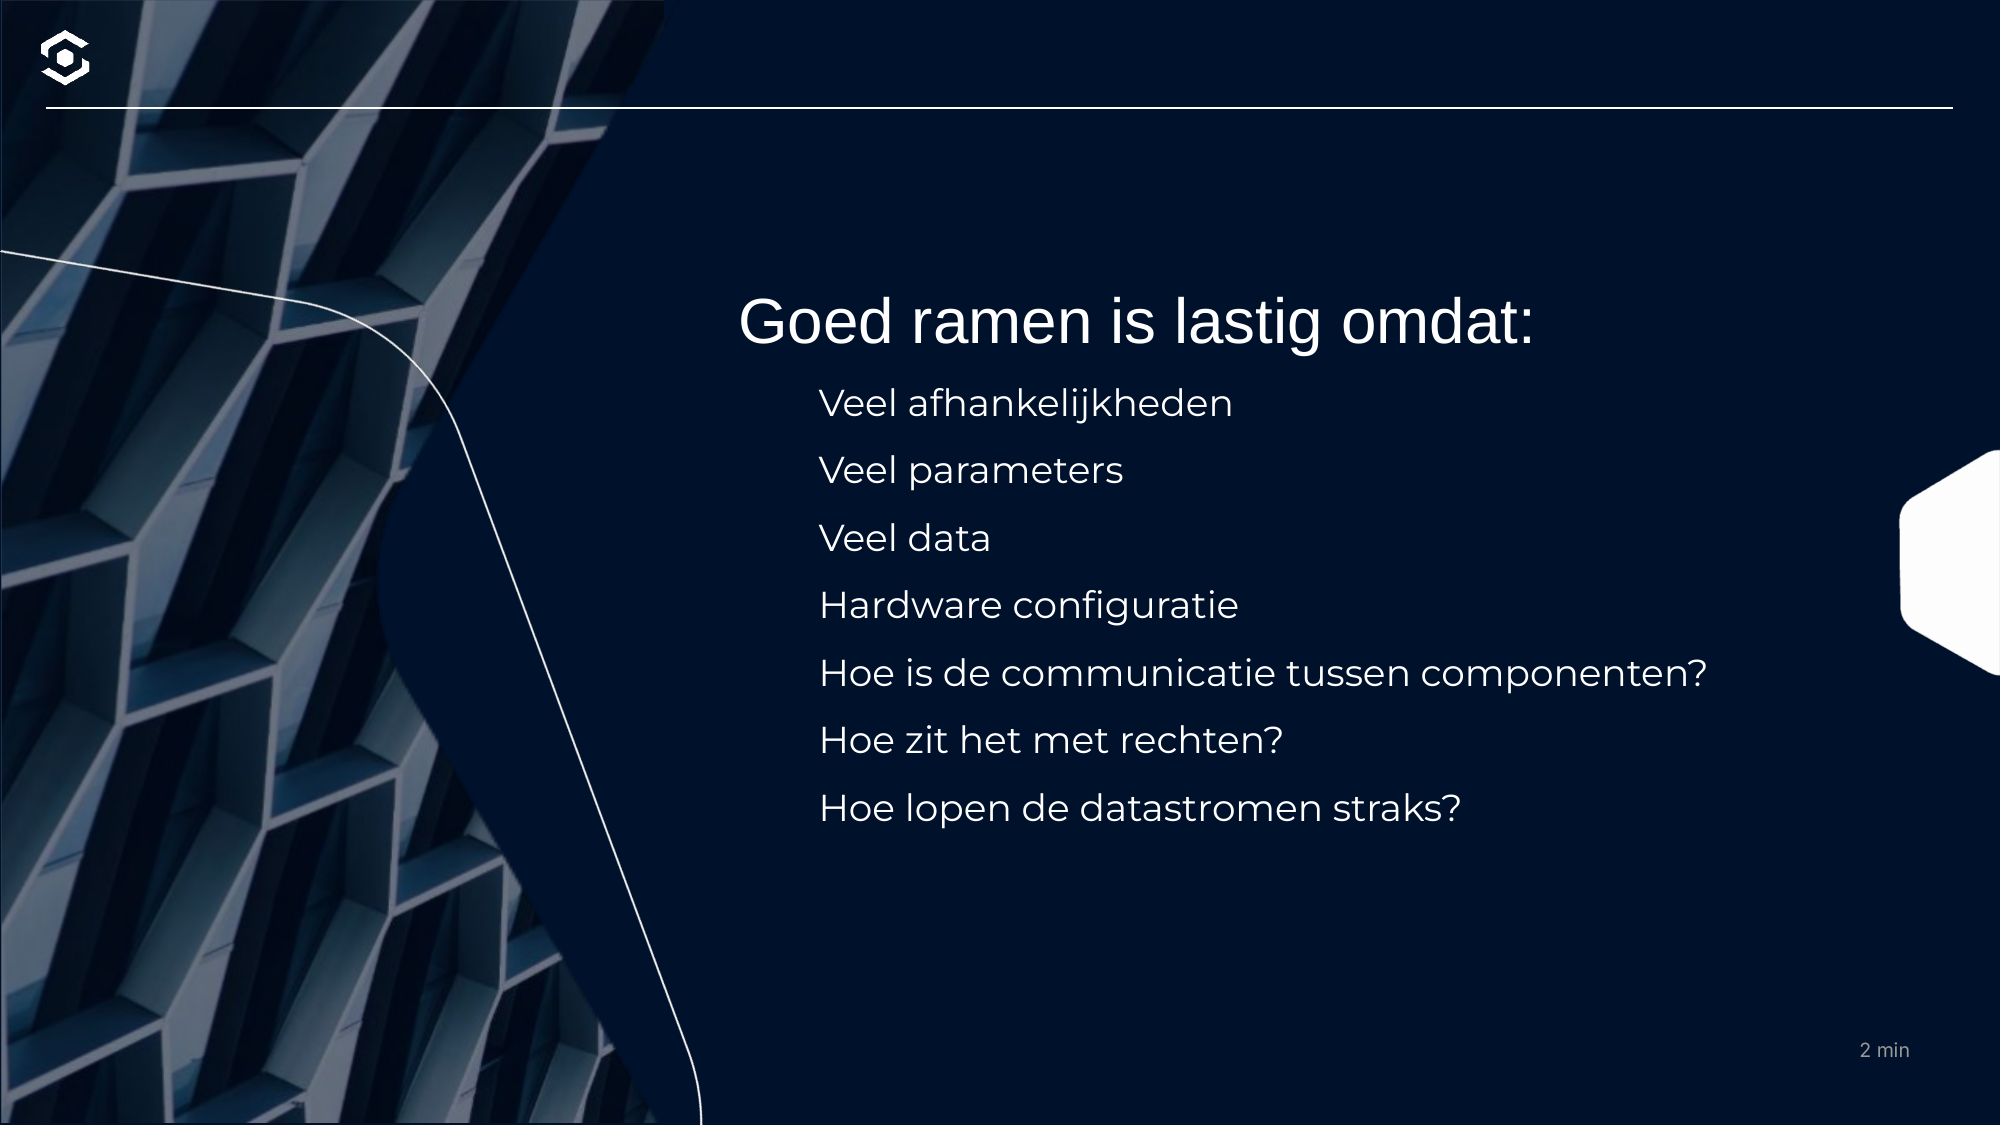

#
Goed ramen is lastig omdat:
Veel afhankelijkheden
Veel parameters
Veel data
Hardware configuratie
Hoe is de communicatie tussen componenten?
Hoe zit het met rechten?
Hoe lopen de datastromen straks?
2 min